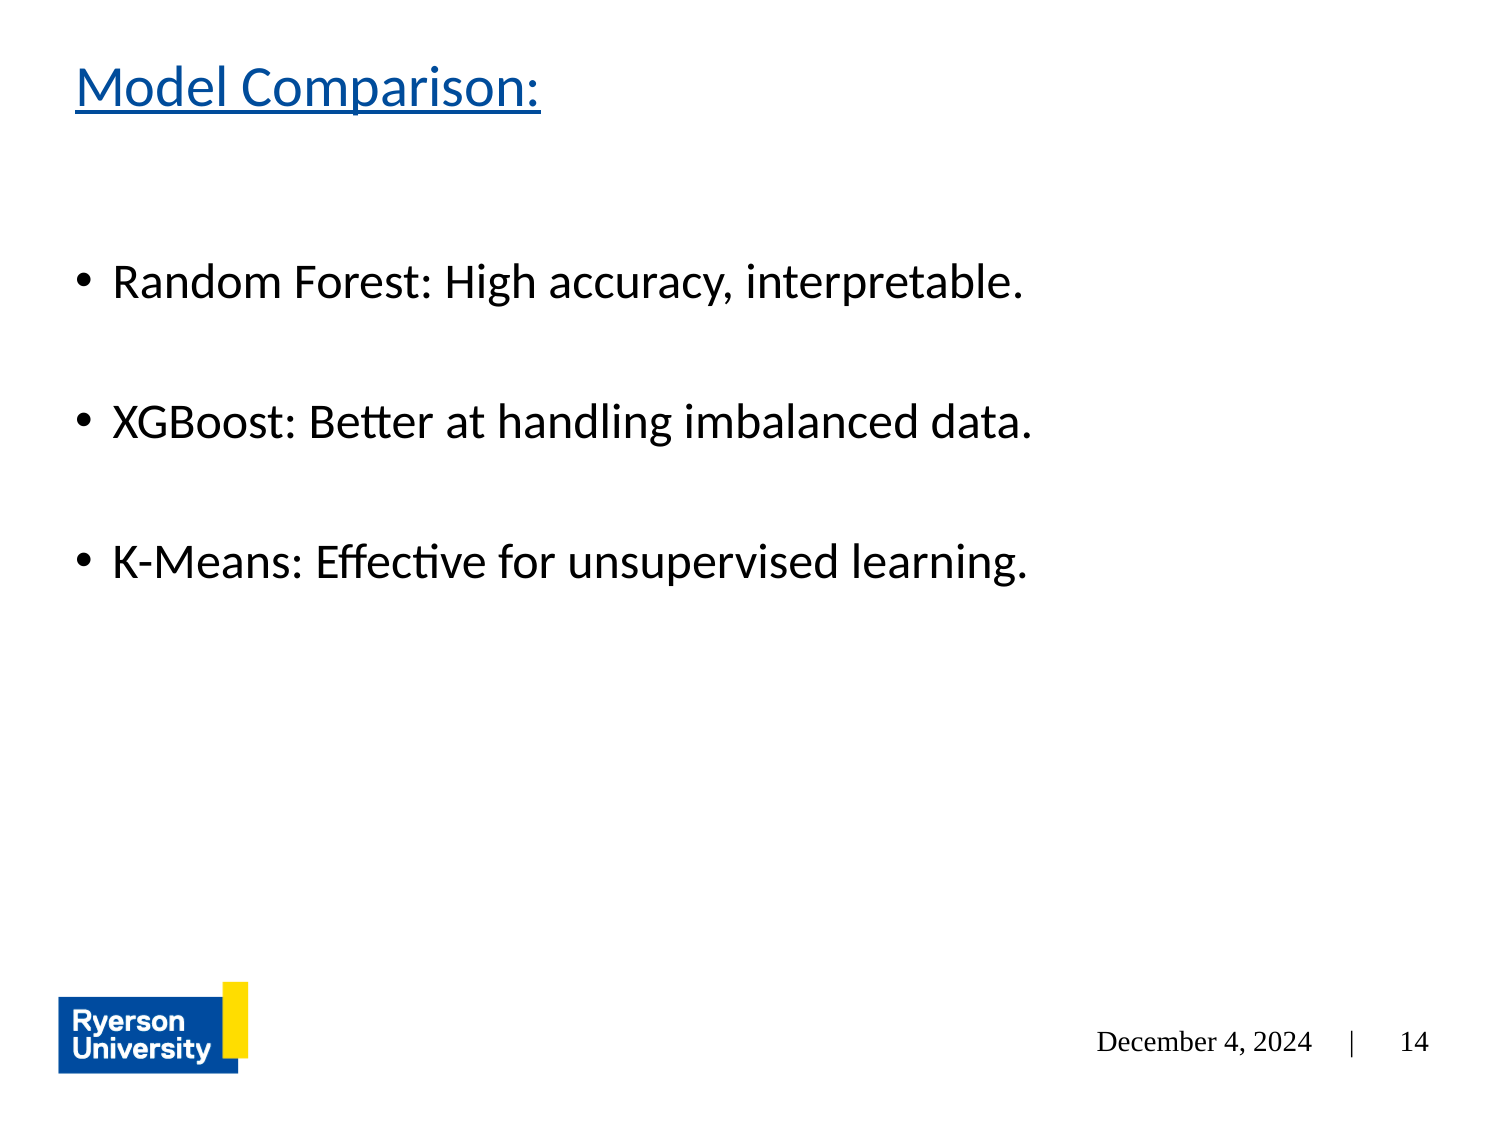

# Model Comparison:
Random Forest: High accuracy, interpretable.

XGBoost: Better at handling imbalanced data.

K-Means: Effective for unsupervised learning.
December 4, 2024     |
14